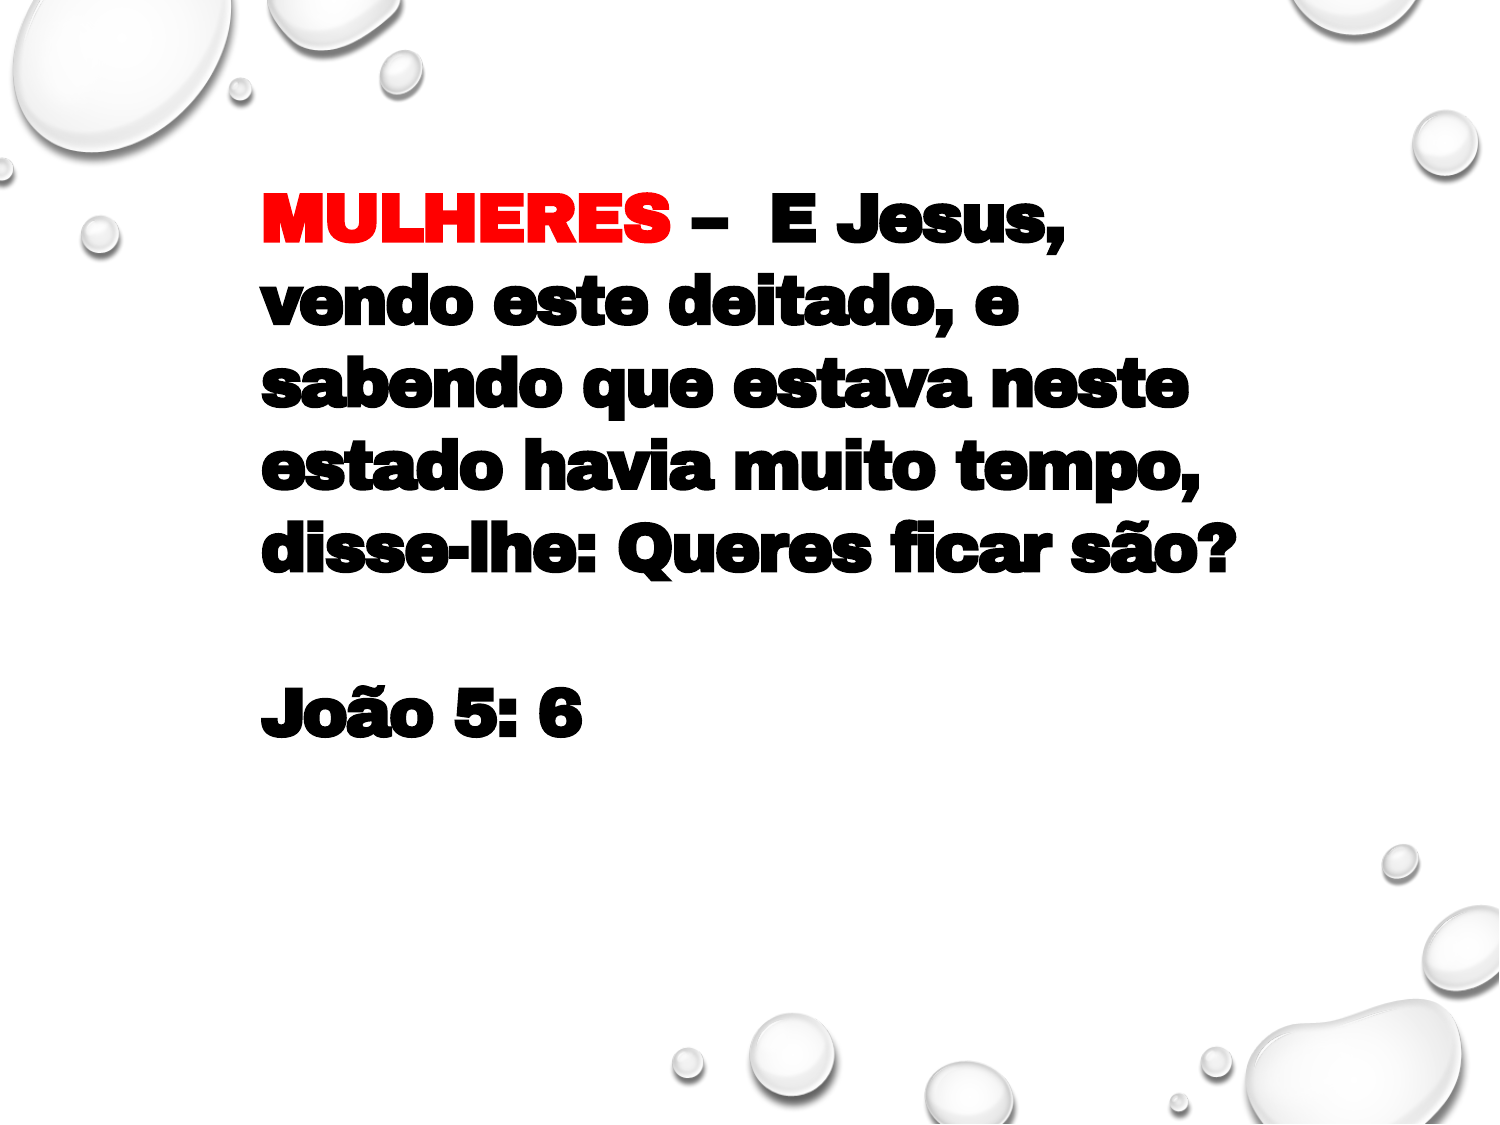

MULHERES –  E Jesus, vendo este deitado, e sabendo que estava neste estado havia muito tempo, disse-lhe: Queres ficar são?

João 5: 6